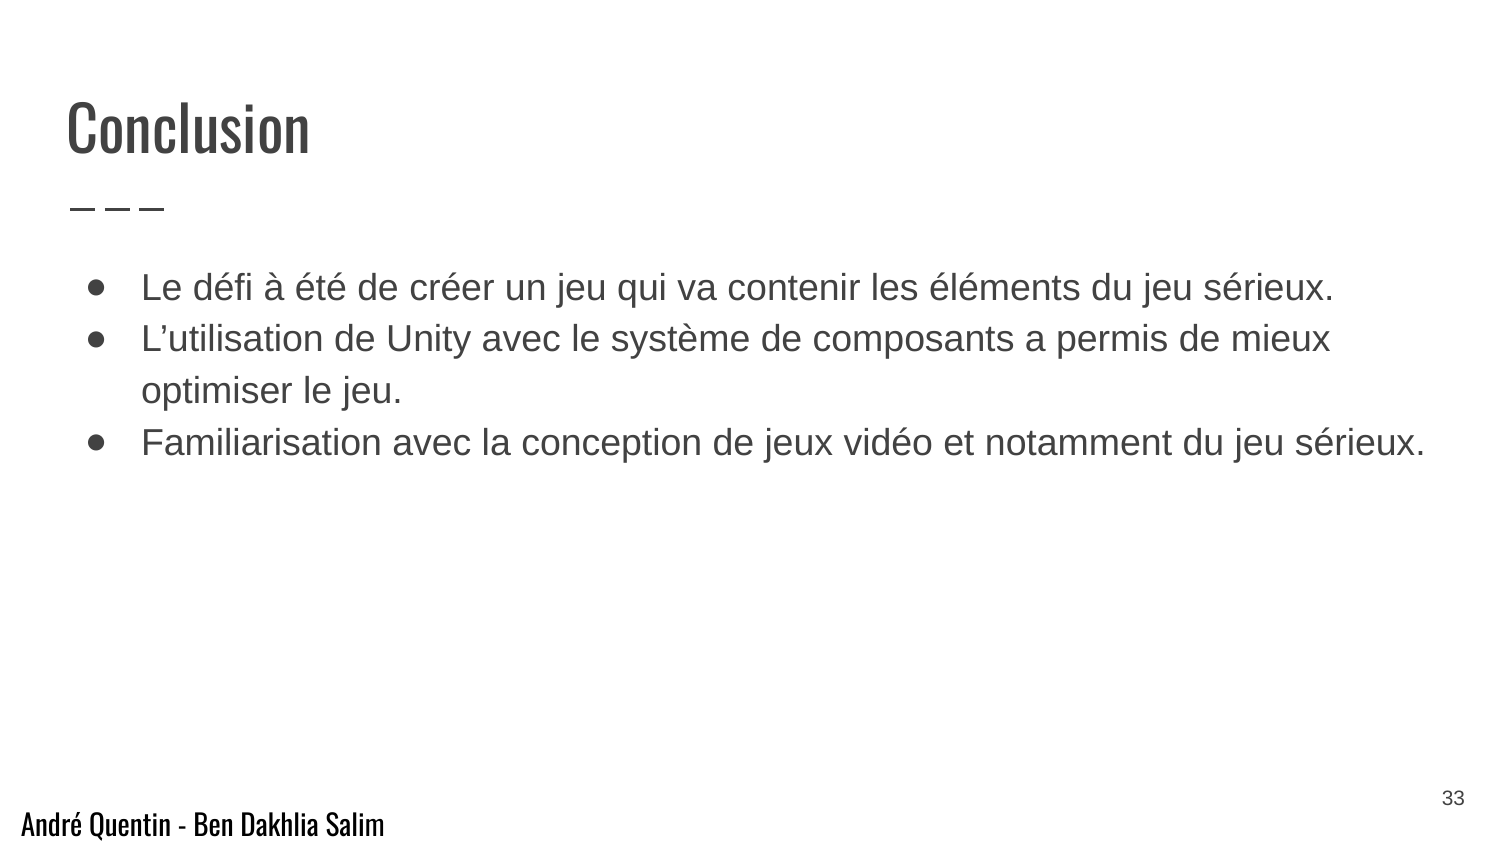

# Conclusion
Le défi à été de créer un jeu qui va contenir les éléments du jeu sérieux.
L’utilisation de Unity avec le système de composants a permis de mieux optimiser le jeu.
Familiarisation avec la conception de jeux vidéo et notamment du jeu sérieux.

33